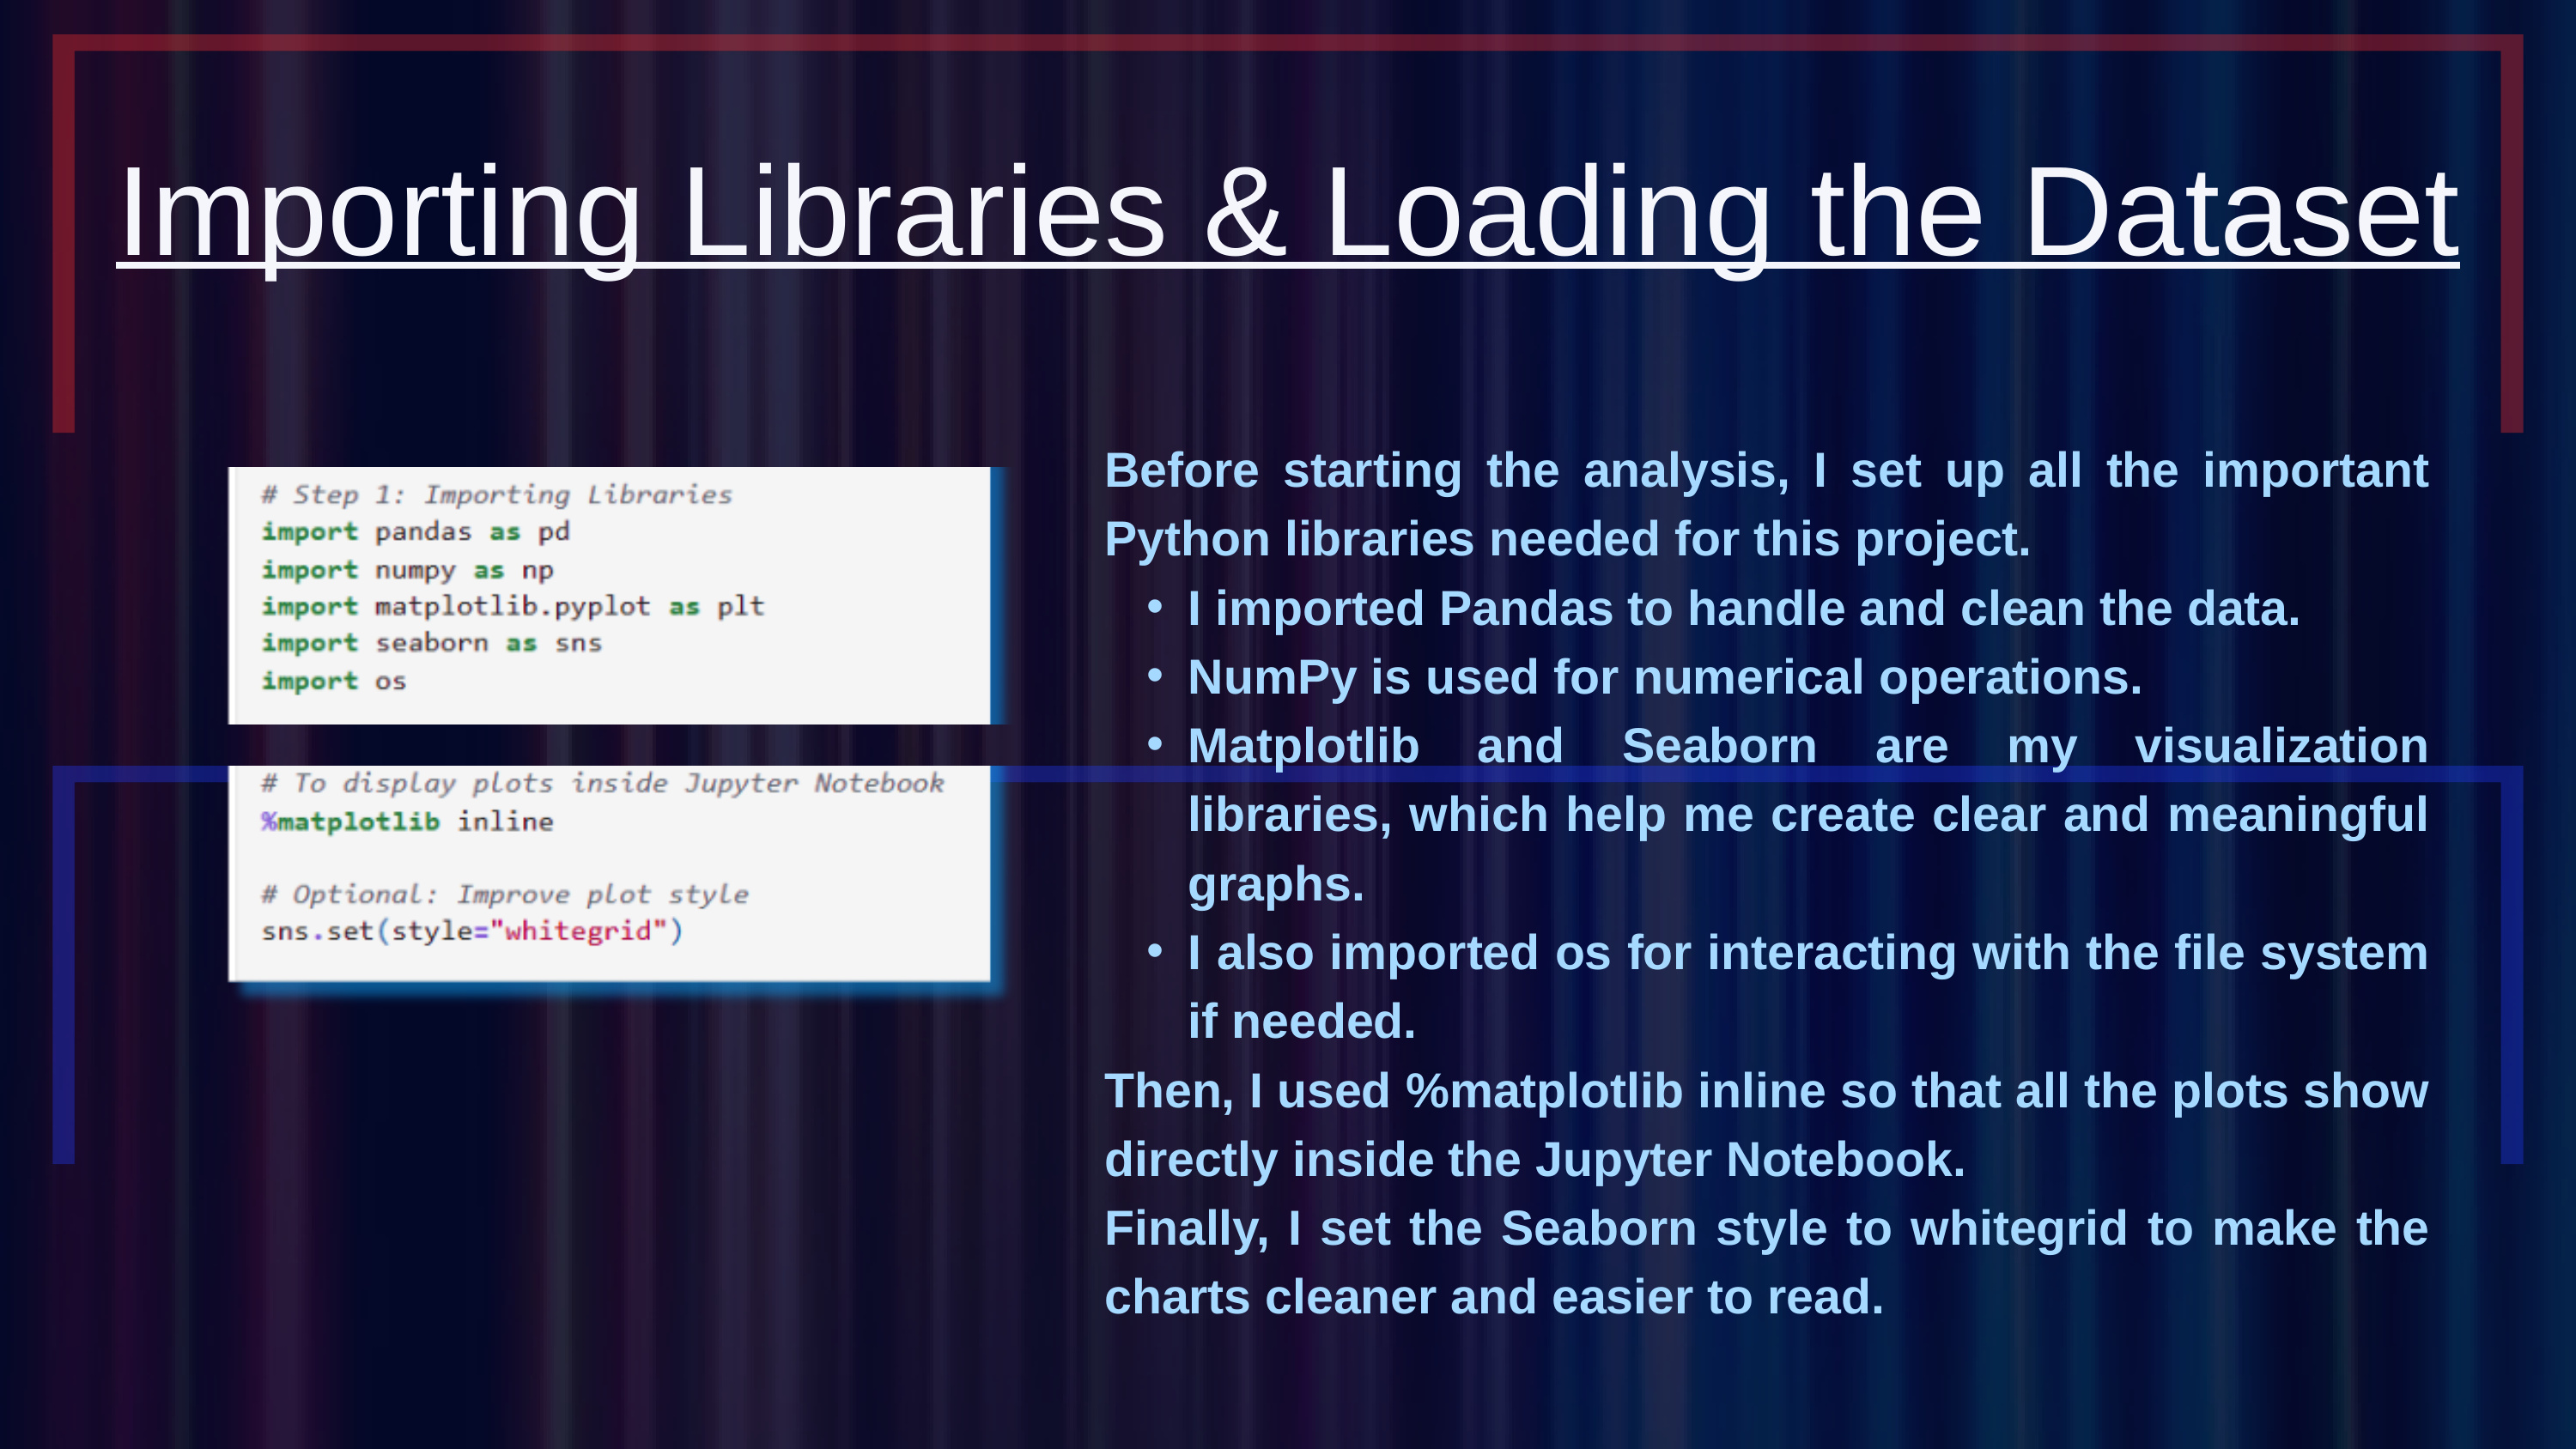

Importing Libraries & Loading the Dataset
Before starting the analysis, I set up all the important Python libraries needed for this project.
I imported Pandas to handle and clean the data.
NumPy is used for numerical operations.
Matplotlib and Seaborn are my visualization libraries, which help me create clear and meaningful graphs.
I also imported os for interacting with the file system if needed.
Then, I used %matplotlib inline so that all the plots show directly inside the Jupyter Notebook.
Finally, I set the Seaborn style to whitegrid to make the charts cleaner and easier to read.